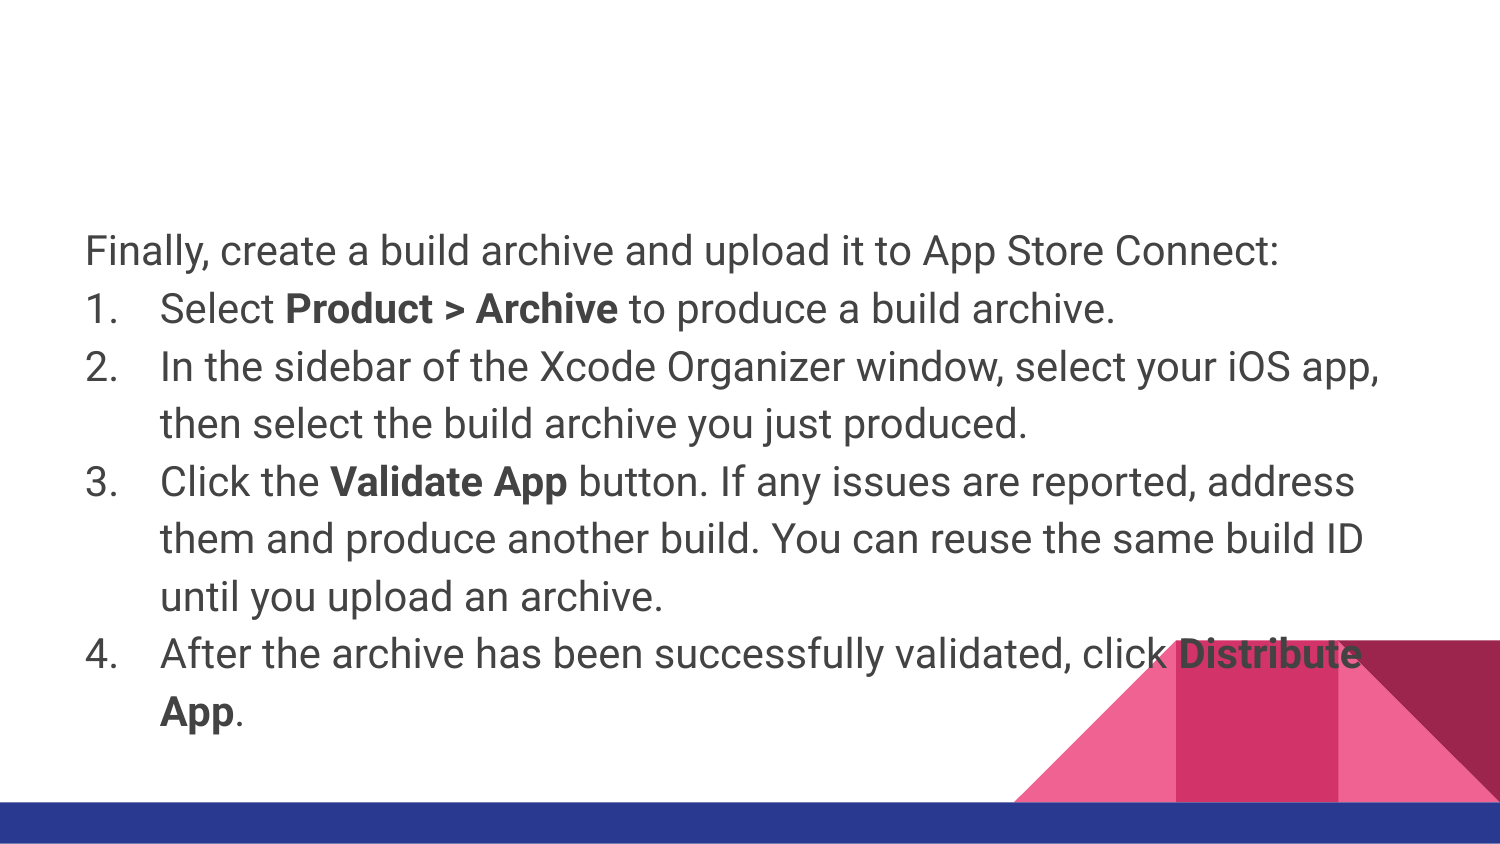

#
Finally, create a build archive and upload it to App Store Connect:
Select Product > Archive to produce a build archive.
In the sidebar of the Xcode Organizer window, select your iOS app, then select the build archive you just produced.
Click the Validate App button. If any issues are reported, address them and produce another build. You can reuse the same build ID until you upload an archive.
After the archive has been successfully validated, click Distribute App.